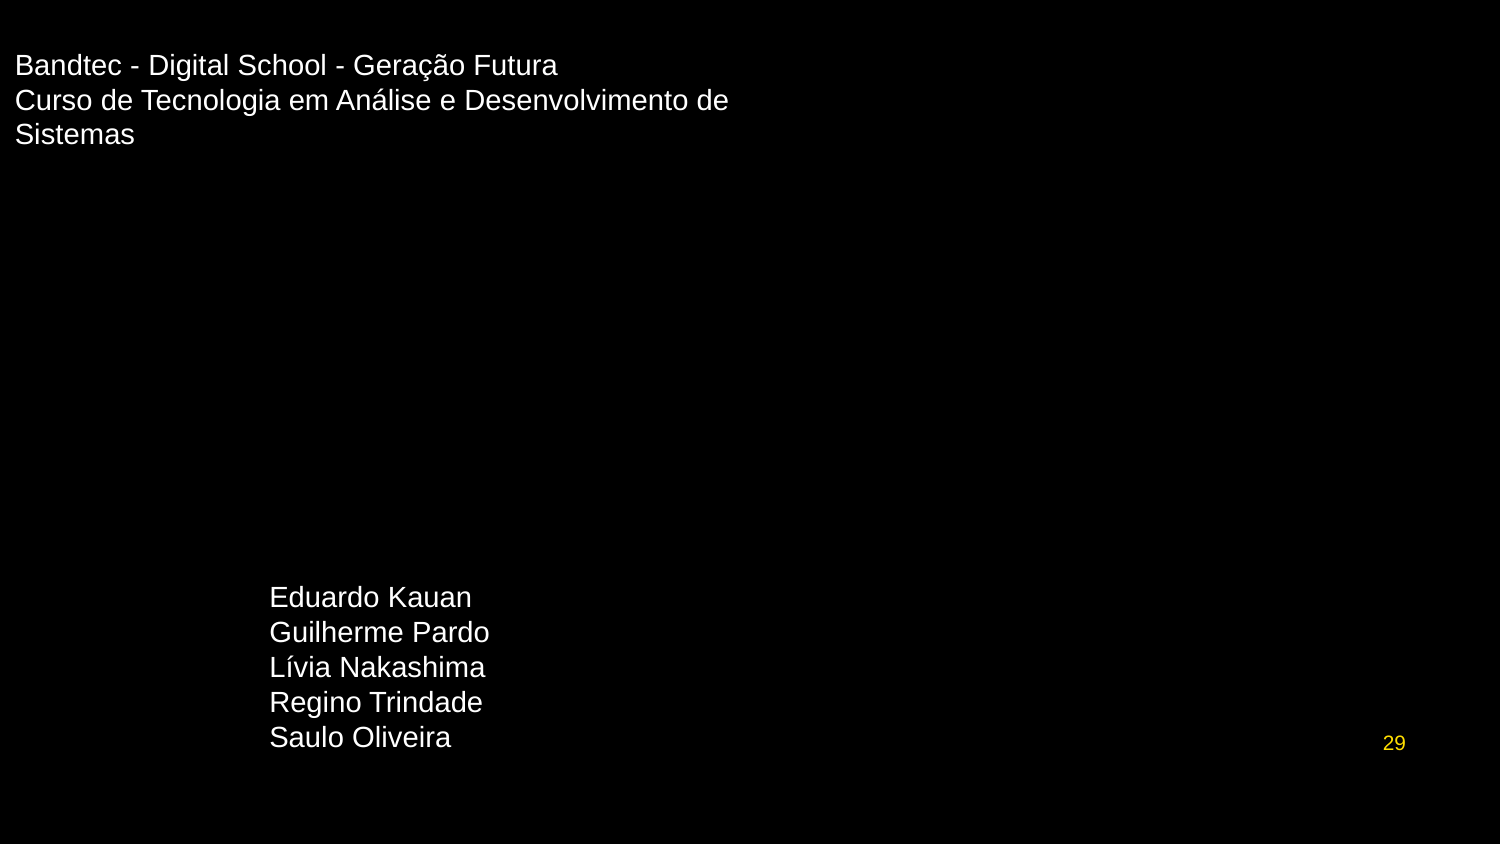

Bandtec - Digital School - Geração Futura
Curso de Tecnologia em Análise e Desenvolvimento de Sistemas
Eduardo Kauan
Guilherme Pardo
Lívia Nakashima
Regino Trindade
Saulo Oliveira
29